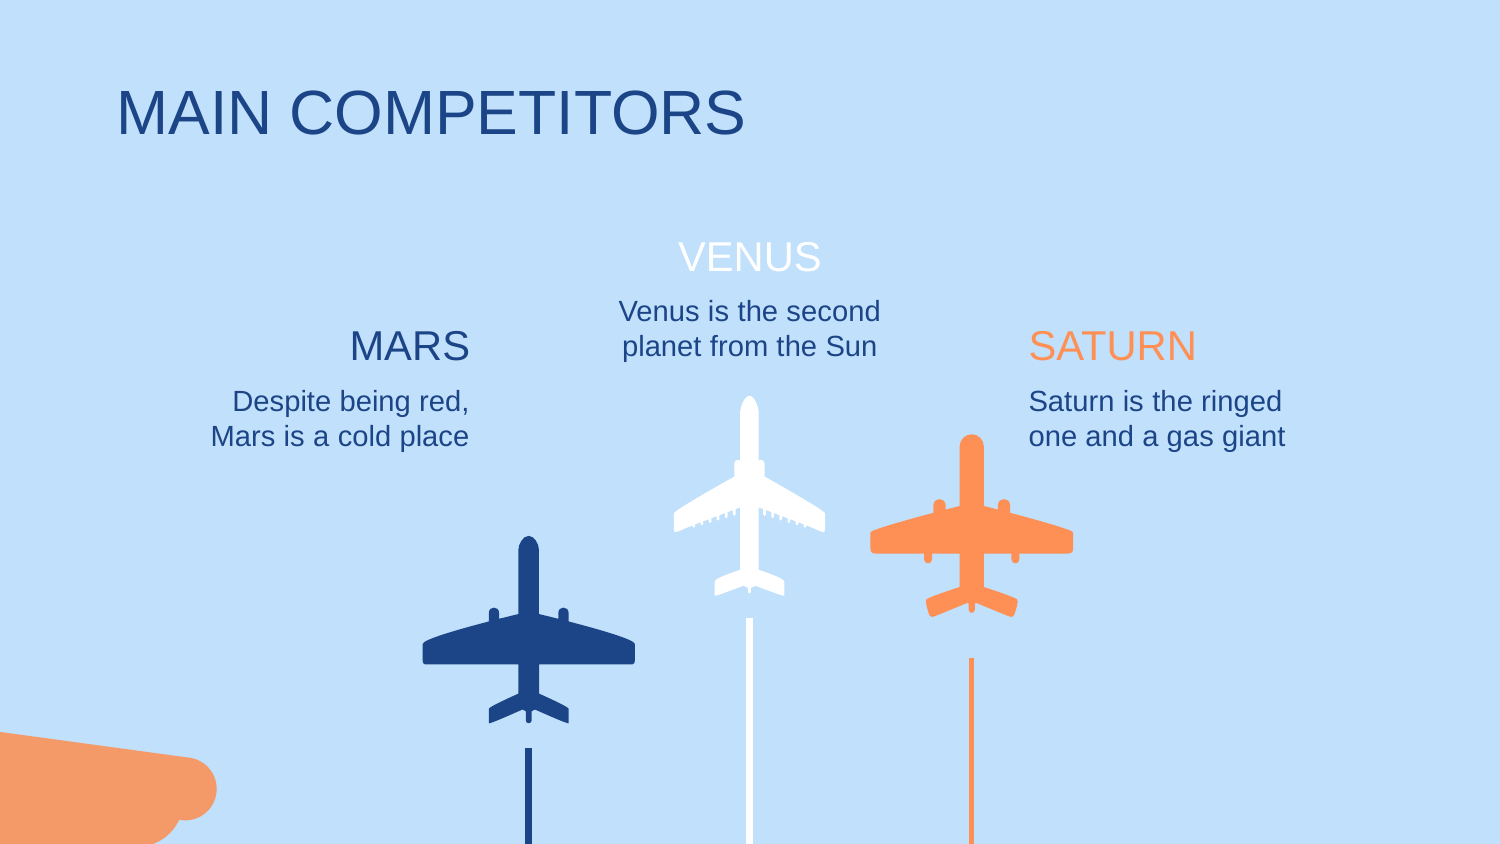

# MAIN COMPETITORS
VENUS
Venus is the second planet from the Sun
MARS
SATURN
Despite being red, Mars is a cold place
Saturn is the ringed one and a gas giant